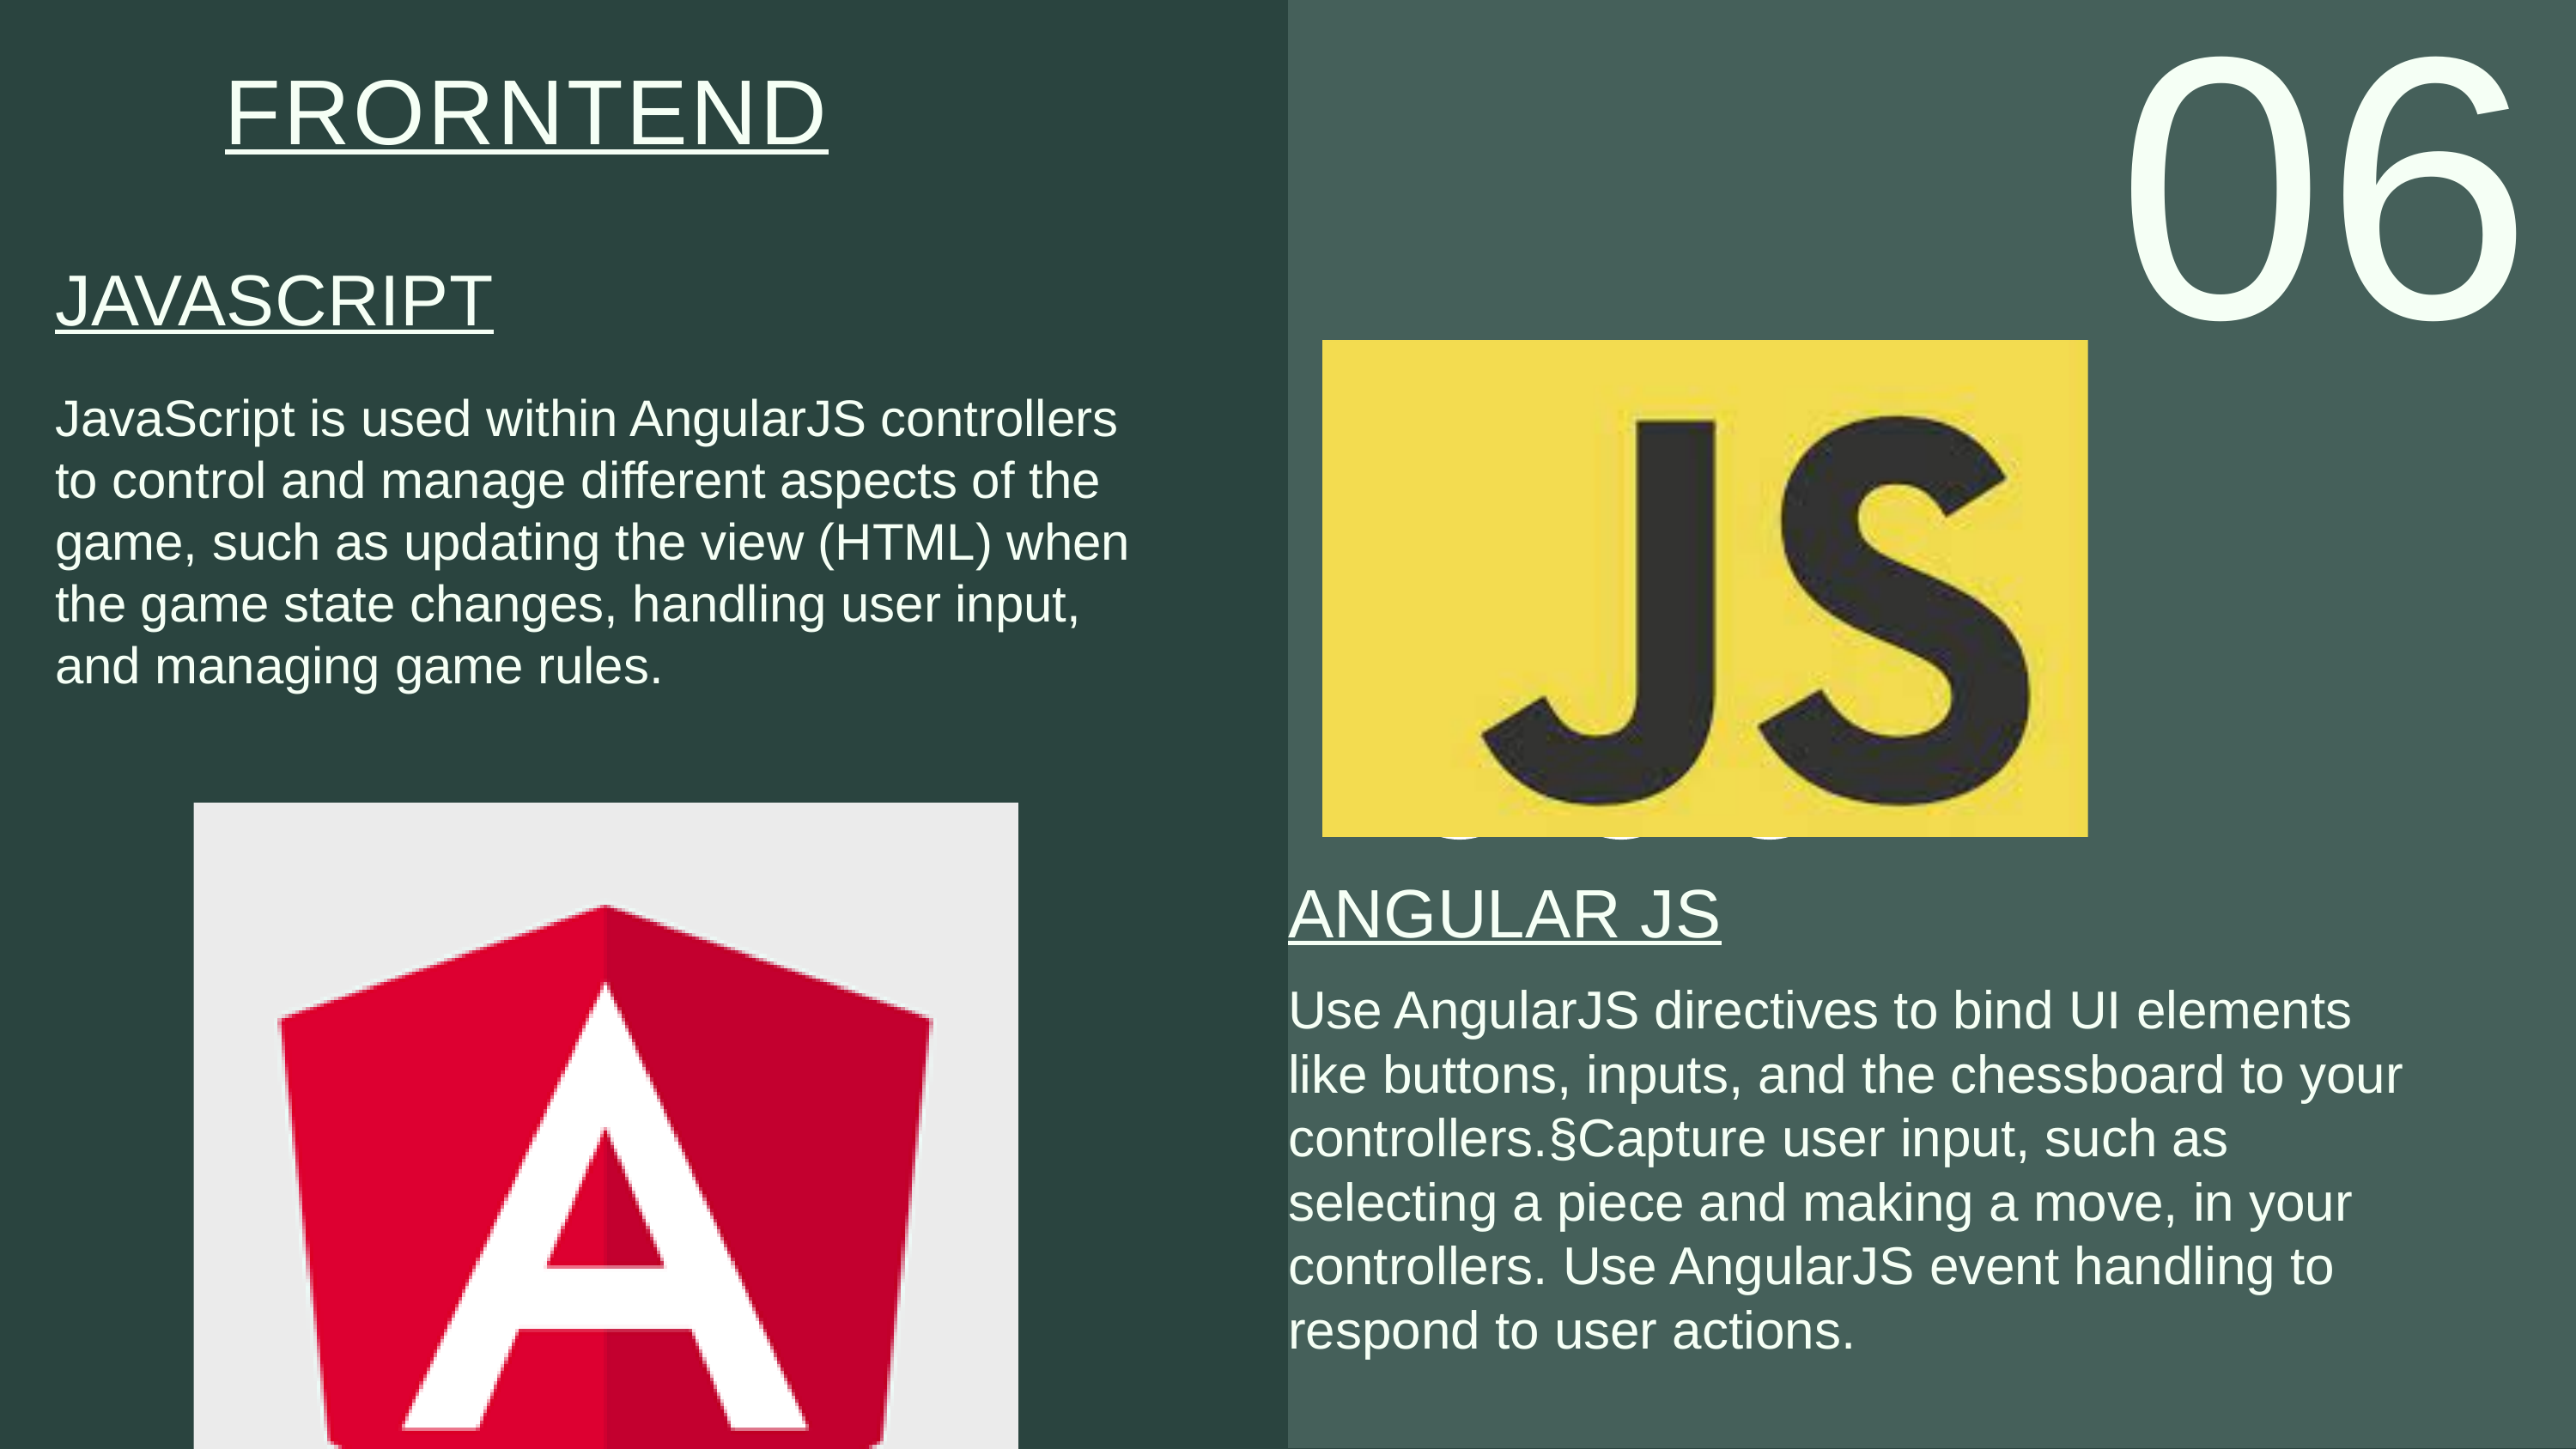

06
FRORNTEND
JAVASCRIPT

JavaScript is used within AngularJS controllers to control and manage different aspects of the game, such as updating the view (HTML) when the game state changes, handling user input, and managing game rules.

ANGULAR JS
Use AngularJS directives to bind UI elements like buttons, inputs, and the chessboard to your controllers.§Capture user input, such as selecting a piece and making a move, in your controllers. Use AngularJS event handling to respond to user actions.